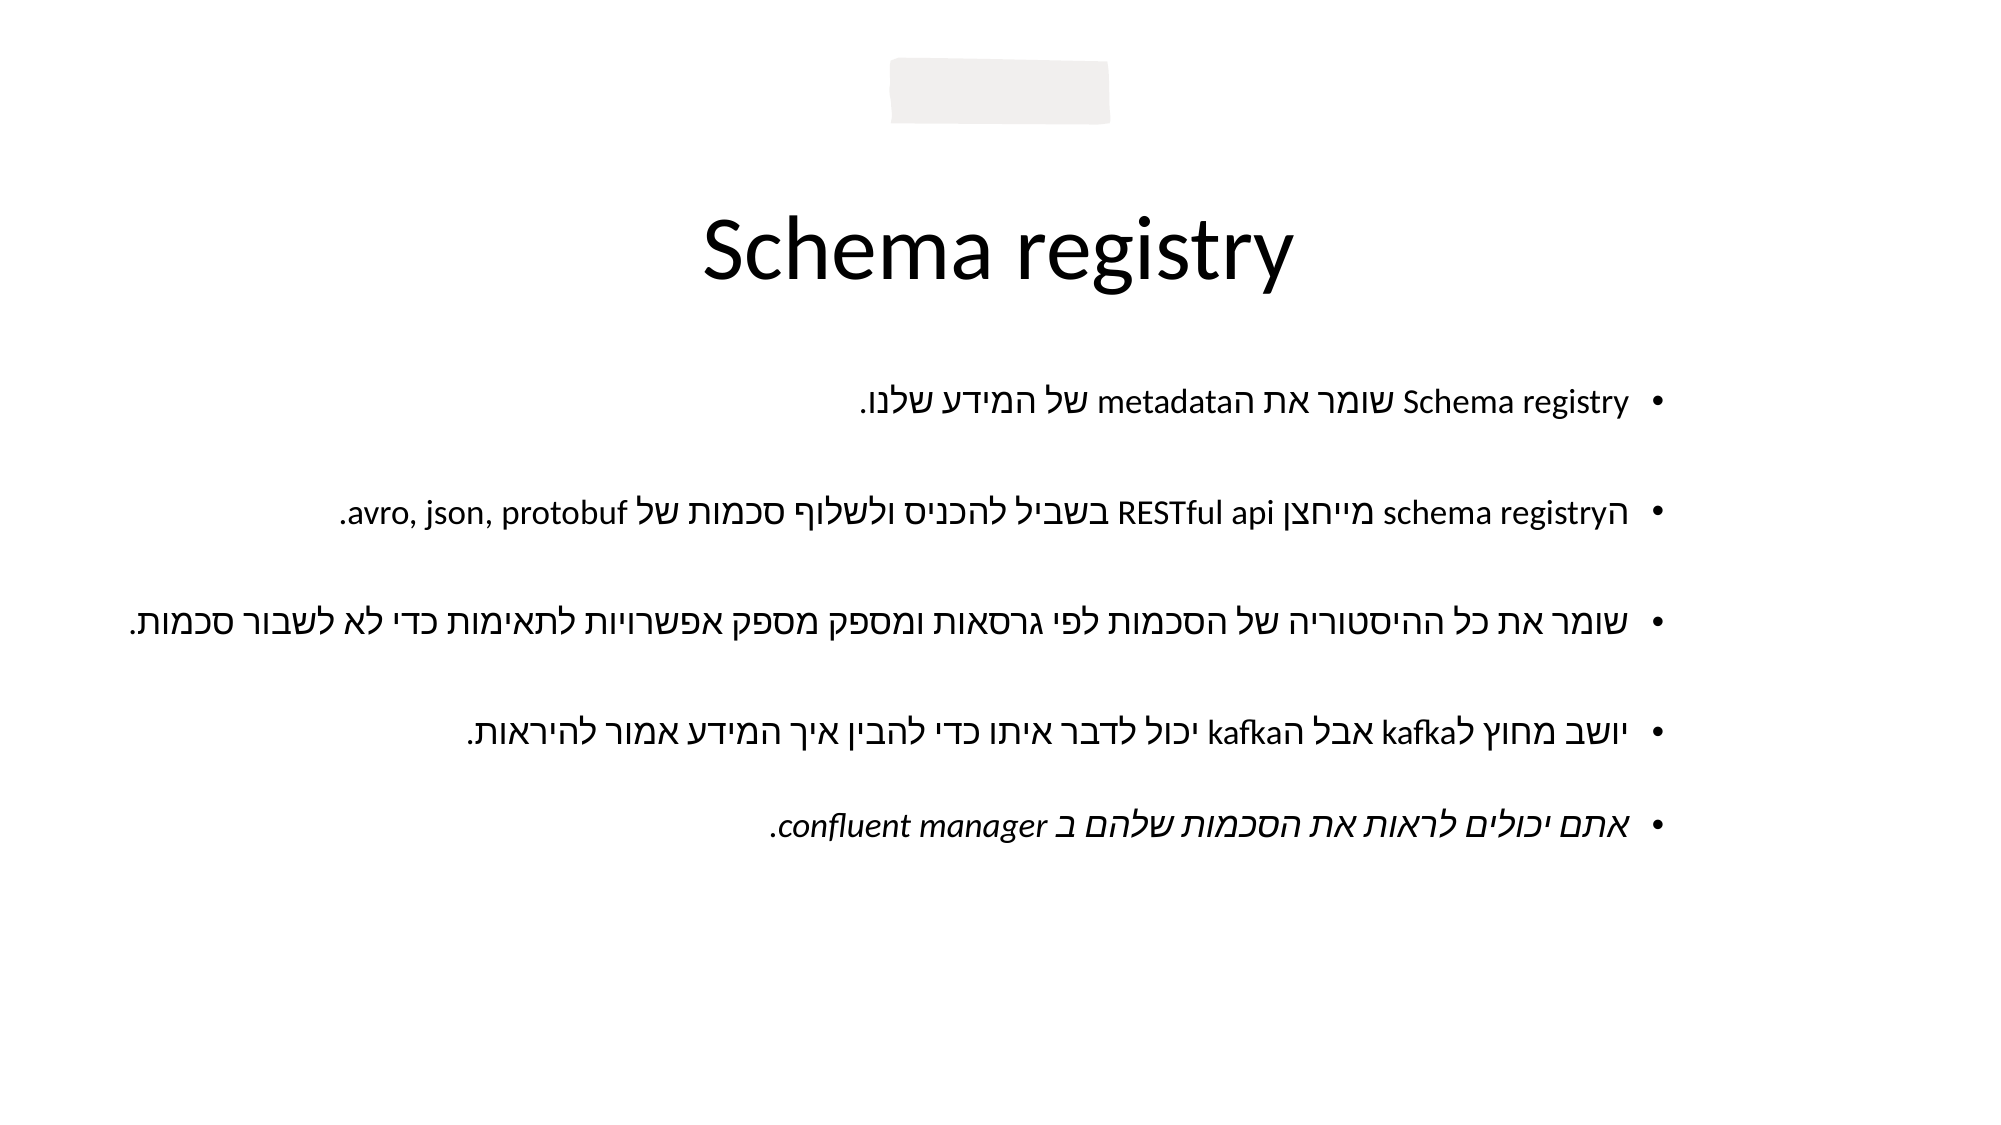

# Schema registry
Schema registry שומר את הmetadata של המידע שלנו.

הschema registry מייחצן RESTful api בשביל להכניס ולשלוף סכמות של avro, json, protobuf.

שומר את כל ההיסטוריה של הסכמות לפי גרסאות ומספק מספק אפשרויות לתאימות כדי לא לשבור סכמות.

יושב מחוץ לkafka אבל הkafka יכול לדבר איתו כדי להבין איך המידע אמור להיראות.
אתם יכולים לראות את הסכמות שלהם ב confluent manager.